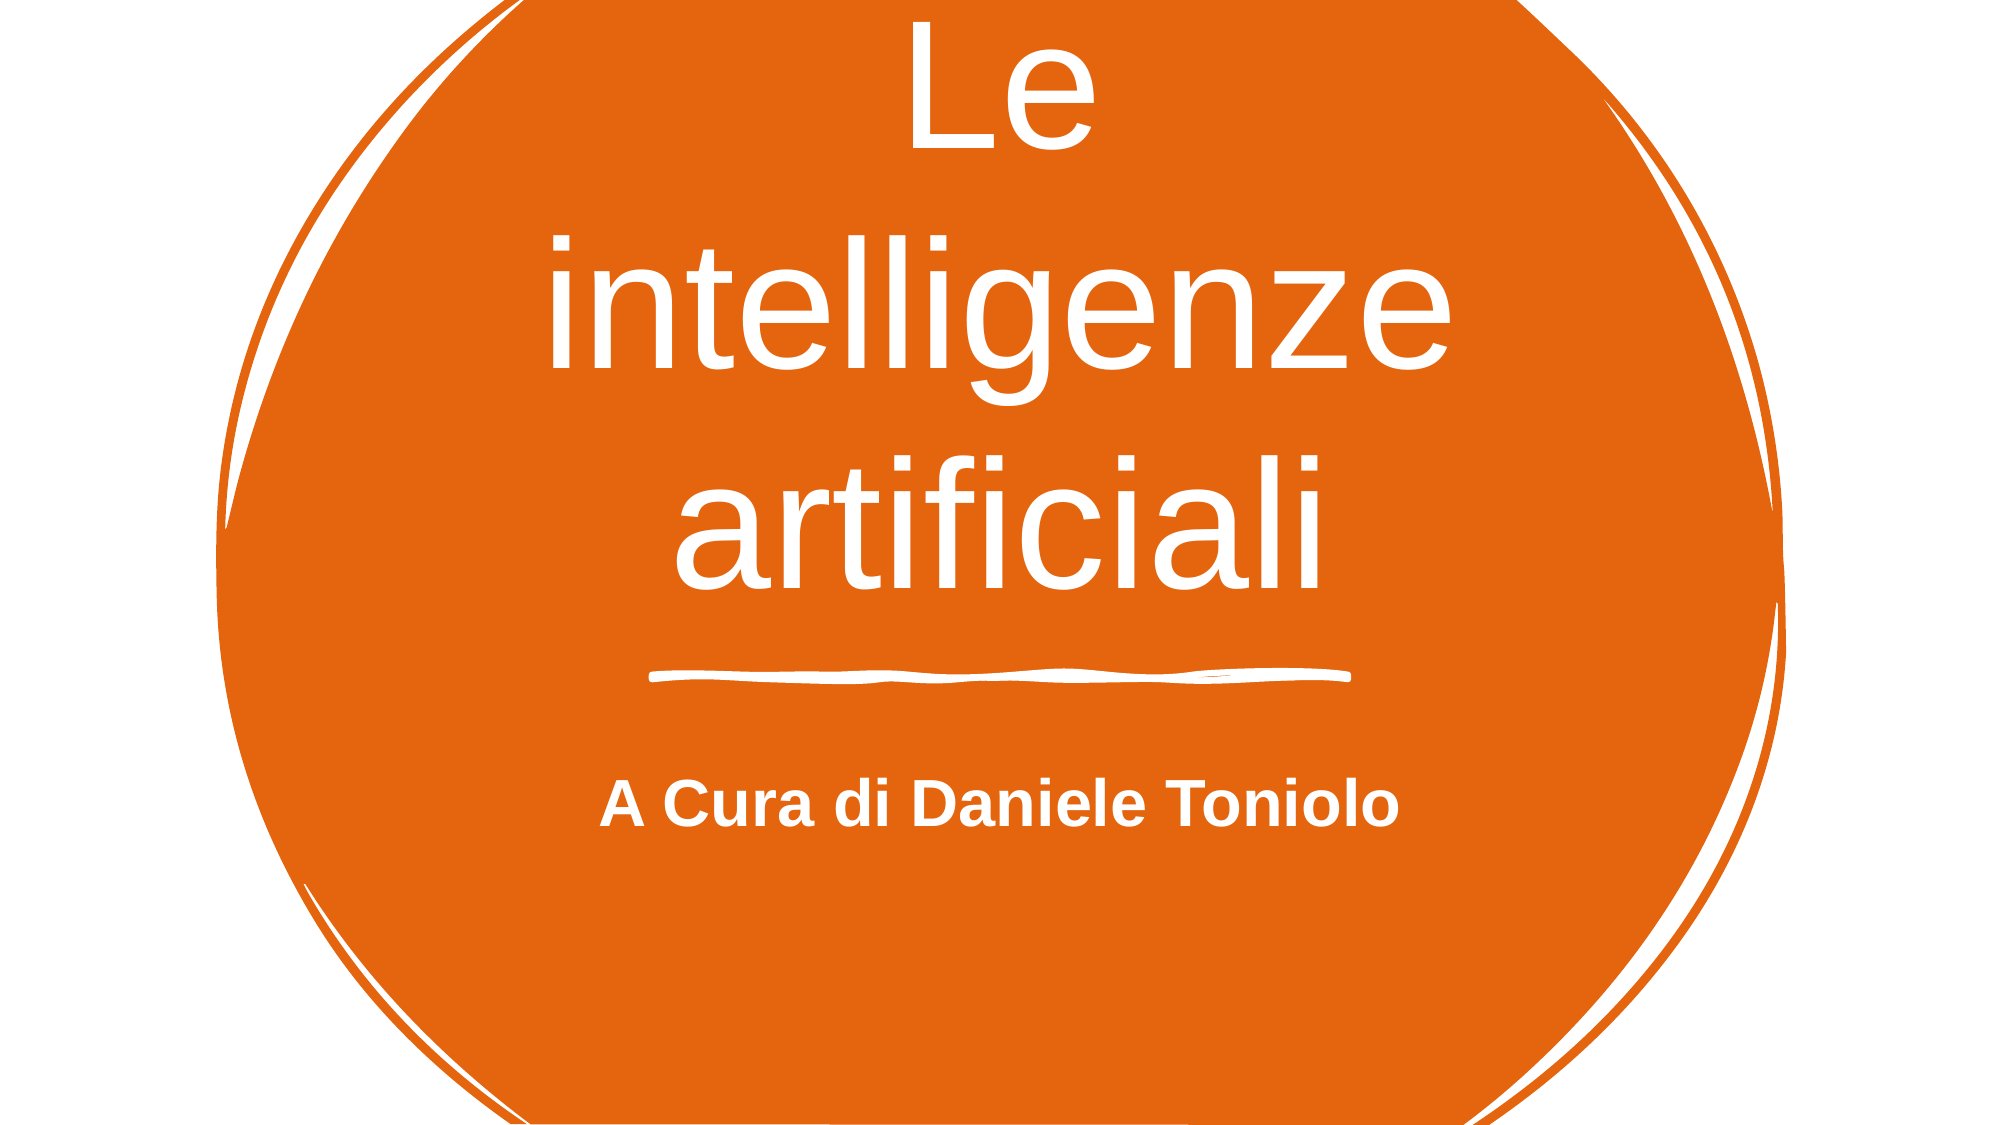

# Le intelligenze artificiali
A Cura di Daniele Toniolo